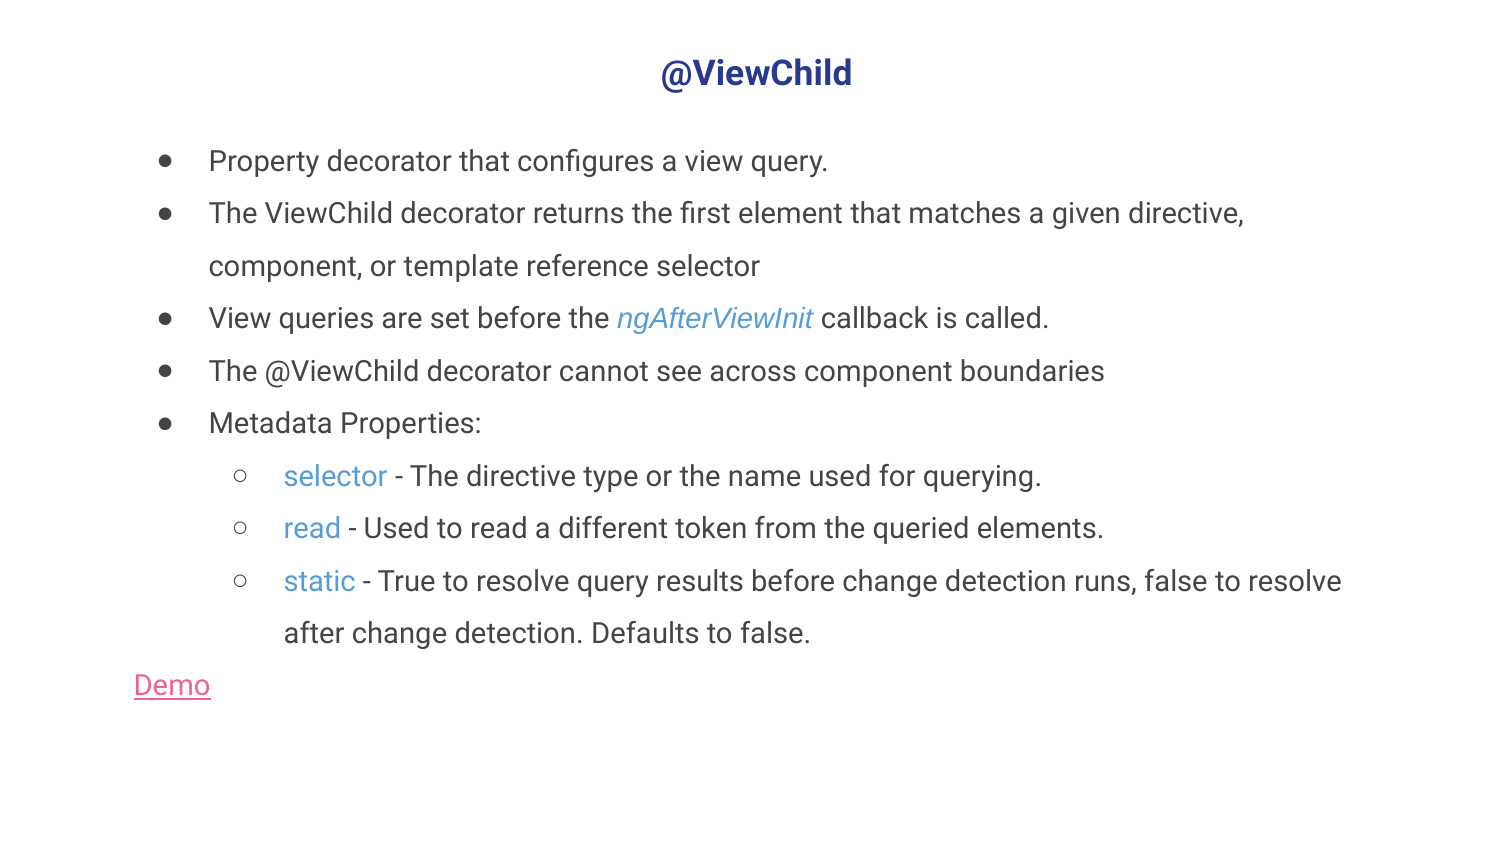

@ViewChild
Property decorator that configures a view query.
The ViewChild decorator returns the first element that matches a given directive, component, or template reference selector
View queries are set before the ngAfterViewInit callback is called.
The @ViewChild decorator cannot see across component boundaries
Metadata Properties:
selector - The directive type or the name used for querying.
read - Used to read a different token from the queried elements.
static - True to resolve query results before change detection runs, false to resolve after change detection. Defaults to false.
Demo